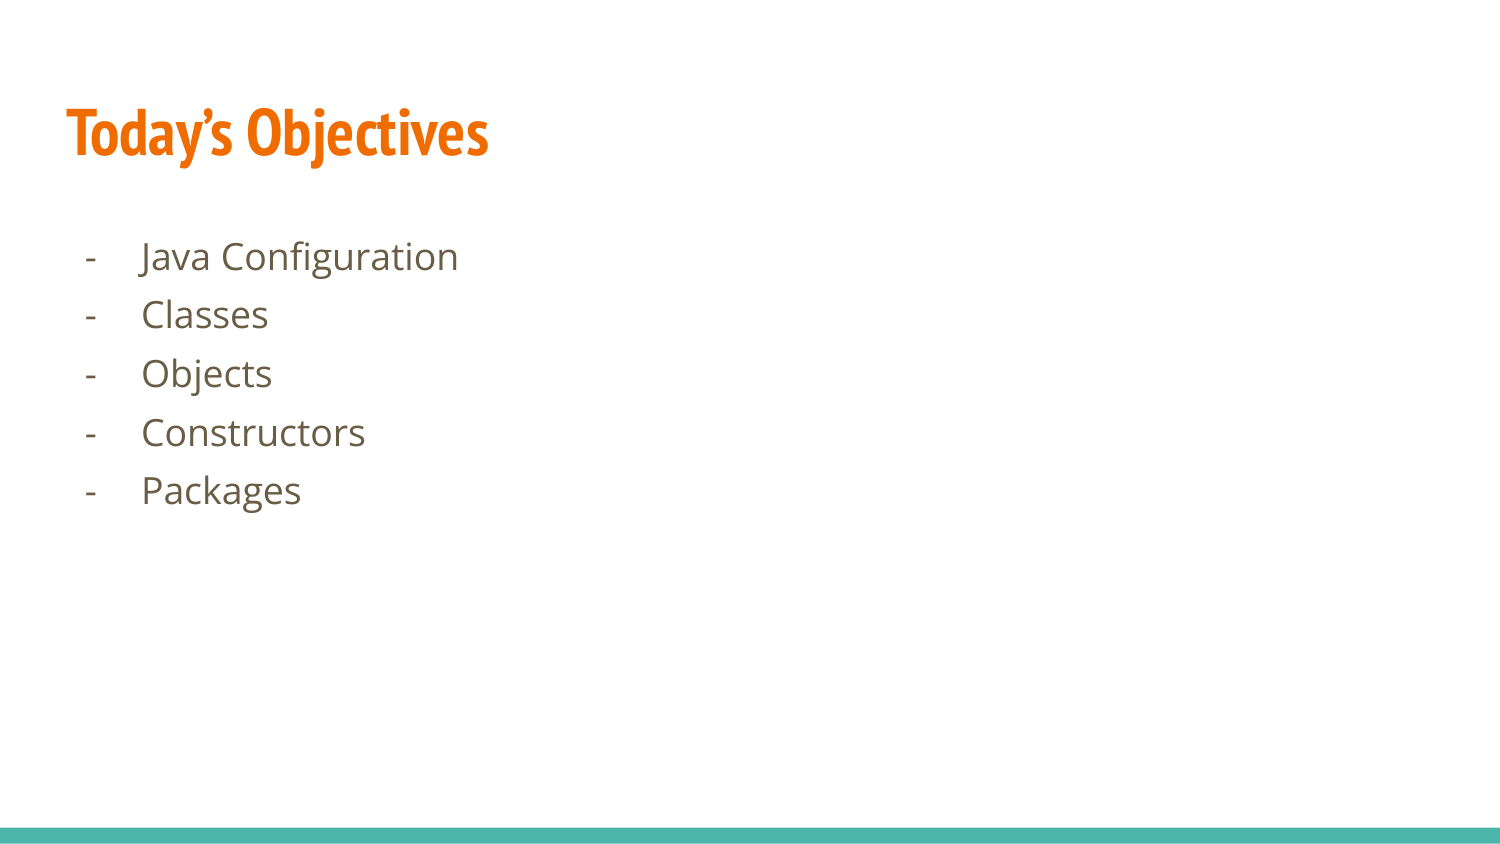

# Today’s Objectives
Java Configuration
Classes
Objects
Constructors
Packages